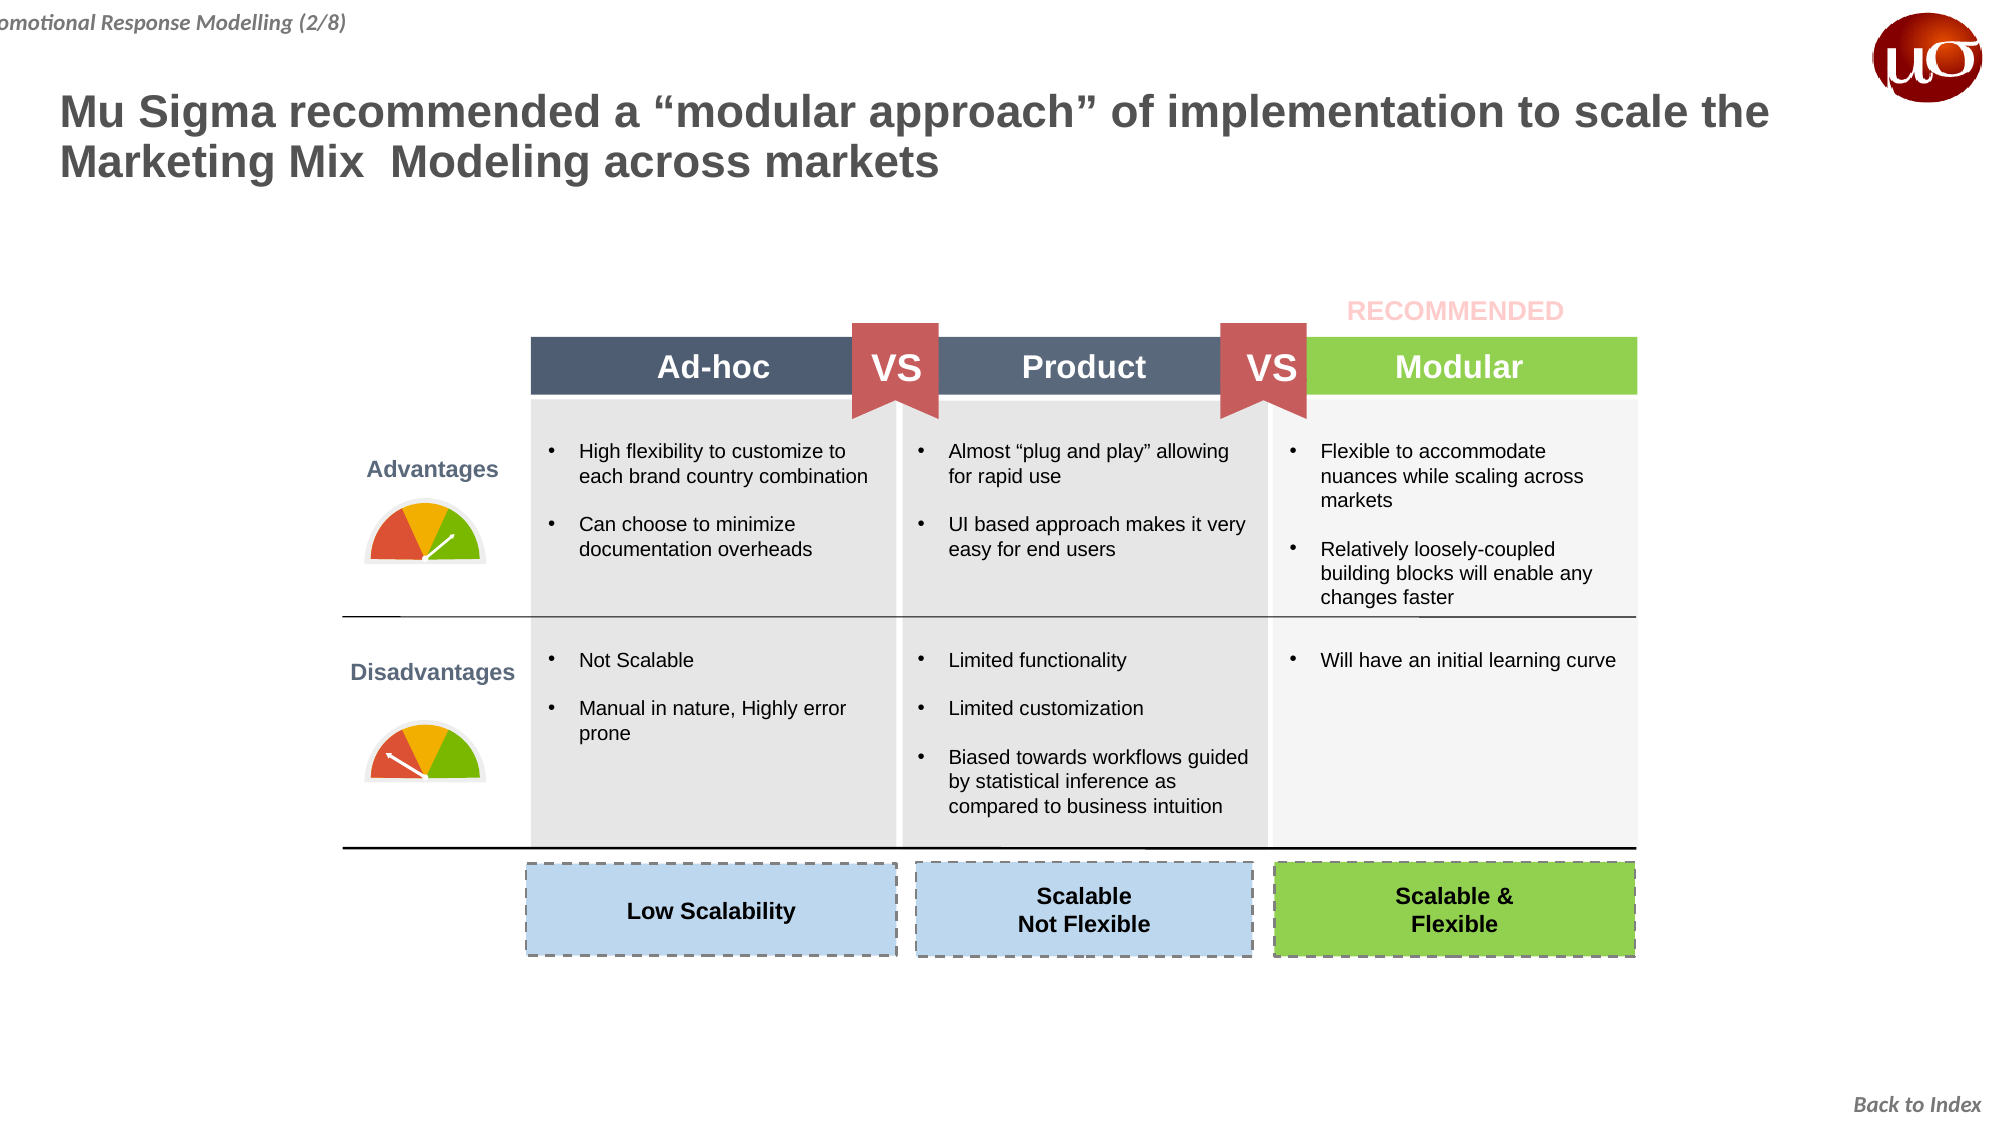

Promotional Response Modelling (2/8)
Mu Sigma recommended a “modular approach” of implementation to scale the Marketing Mix  Modeling across markets
RECOMMENDED

VS

VS
Ad-hoc
Product
 Modular

High flexibility to customize to each brand country combination

Can choose to minimize documentation overheads
Almost “plug and play” allowing for rapid use

UI based approach makes it very easy for end users

Flexible to accommodate nuances while scaling across markets

Relatively loosely-coupled building blocks will enable any changes faster

Advantages

Not Scalable

Manual in nature, Highly error prone
Limited functionality

Limited customization

Biased towards workflows guided by statistical inference as compared to business intuition
Will have an initial learning curve
Disadvantages

Scalable
Not Flexible
Scalable &
Flexible
Low Scalability
Back to Index